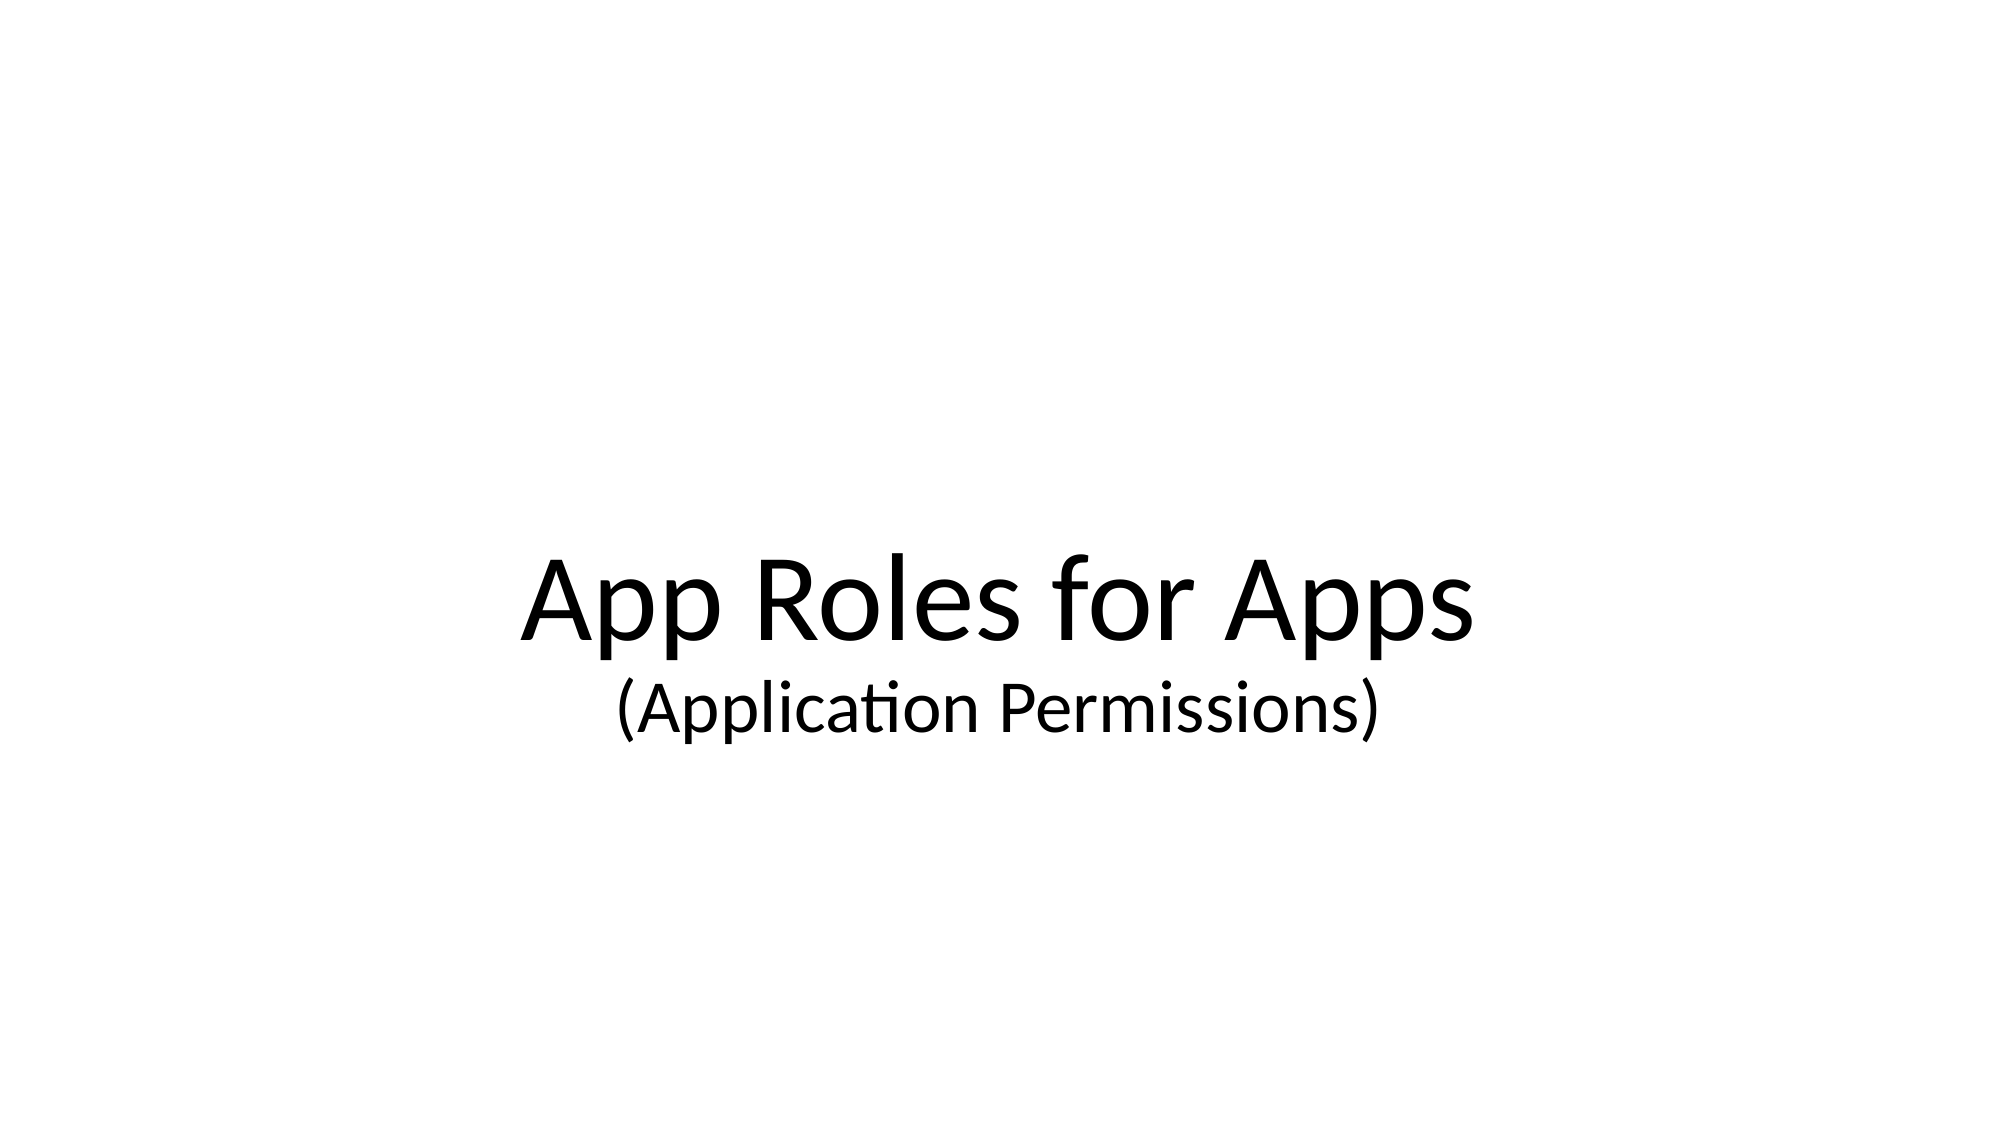

# App Roles for Apps (Application Permissions)

http://aka.ms/approles